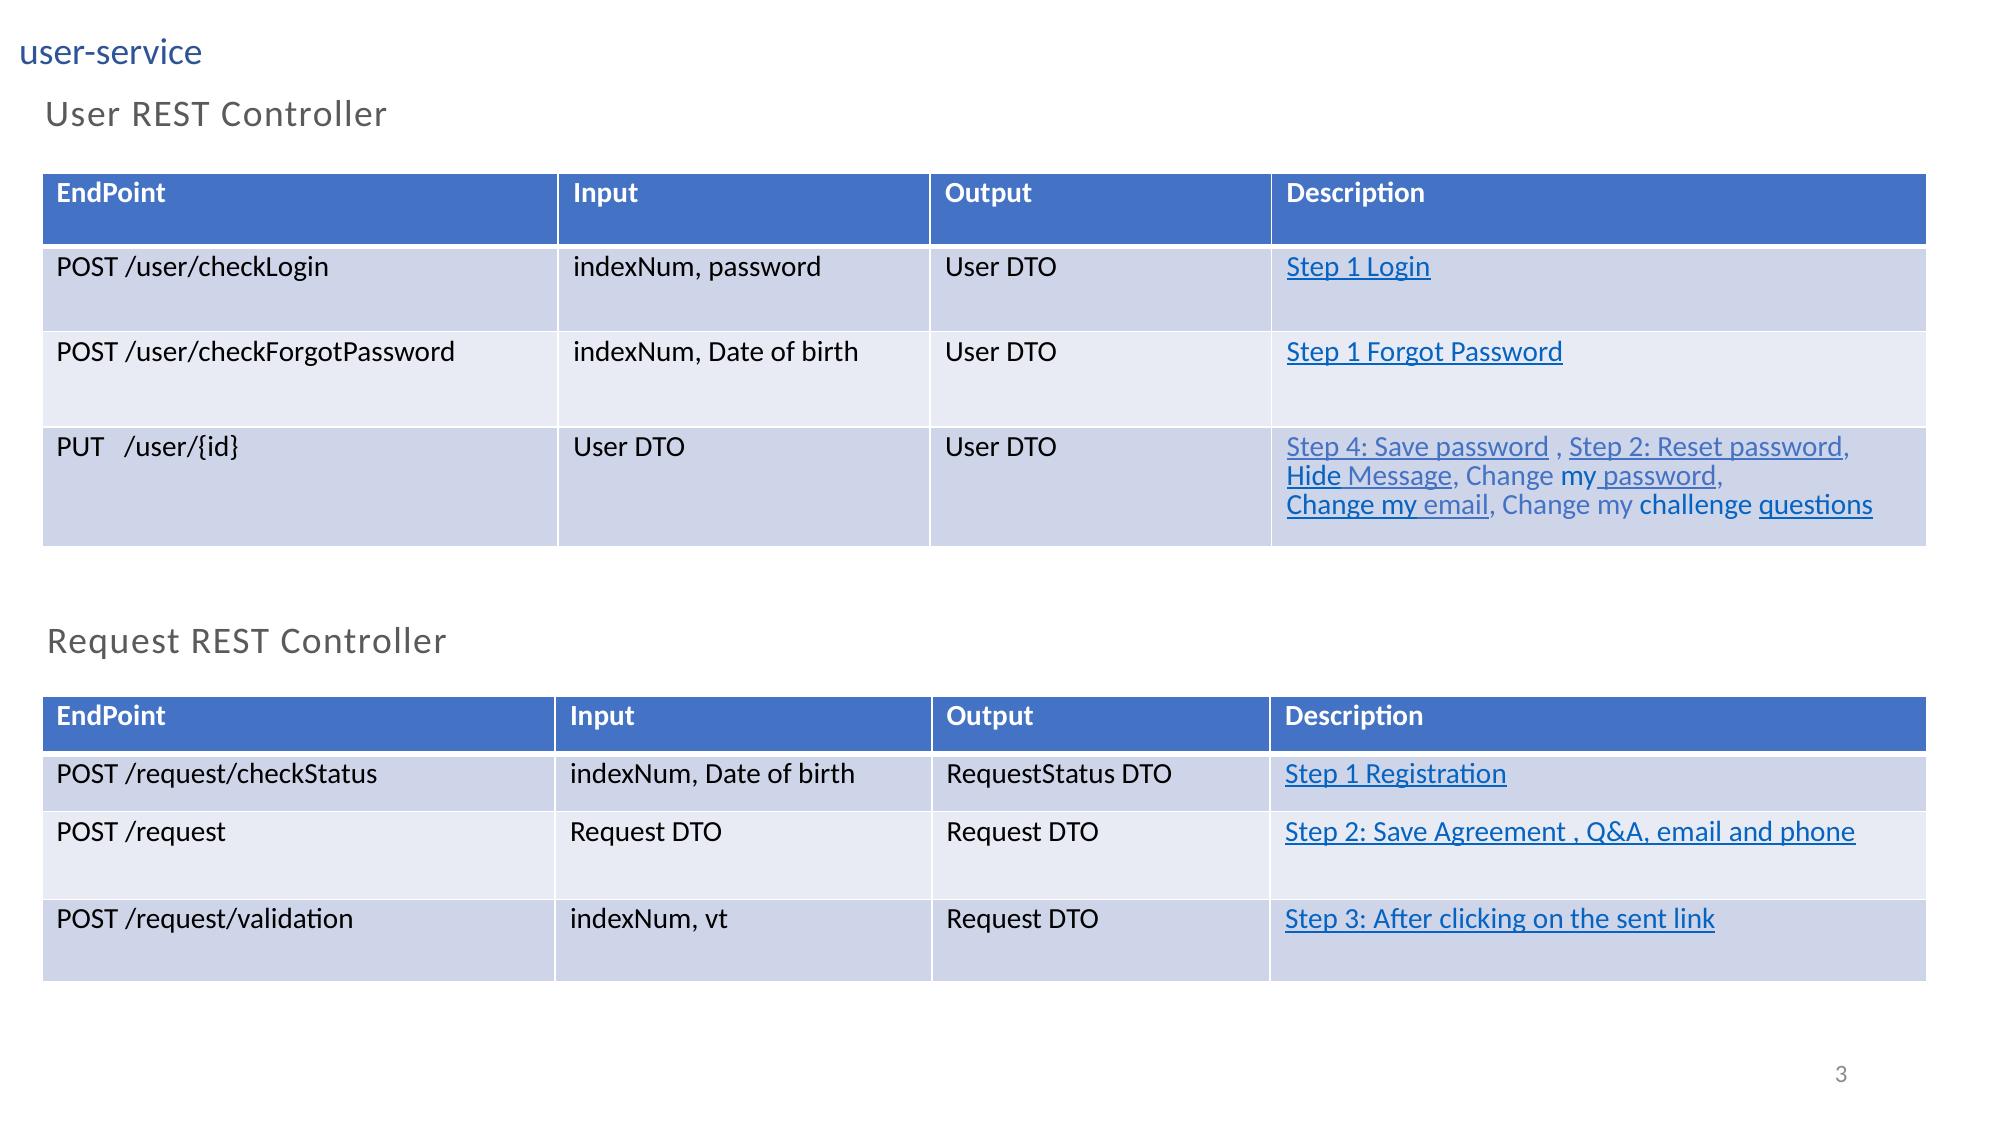

user-service
User REST Controller
| EndPoint | Input | Output | Description |
| --- | --- | --- | --- |
| POST /user/checkLogin | indexNum, password | User DTO | Step 1 Login |
| POST /user/checkForgotPassword | indexNum, Date of birth | User DTO | Step 1 Forgot Password |
| PUT /user/{id} | User DTO | User DTO | Step 4: Save password , Step 2: Reset password, Hide Message, Change my password, Change my email, Change my challenge questions |
Request REST Controller
| EndPoint | Input | Output | Description |
| --- | --- | --- | --- |
| POST /request/checkStatus | indexNum, Date of birth | RequestStatus DTO | Step 1 Registration |
| POST /request | Request DTO | Request DTO | Step 2: Save Agreement , Q&A, email and phone |
| POST /request/validation | indexNum, vt | Request DTO | Step 3: After clicking on the sent link |
3